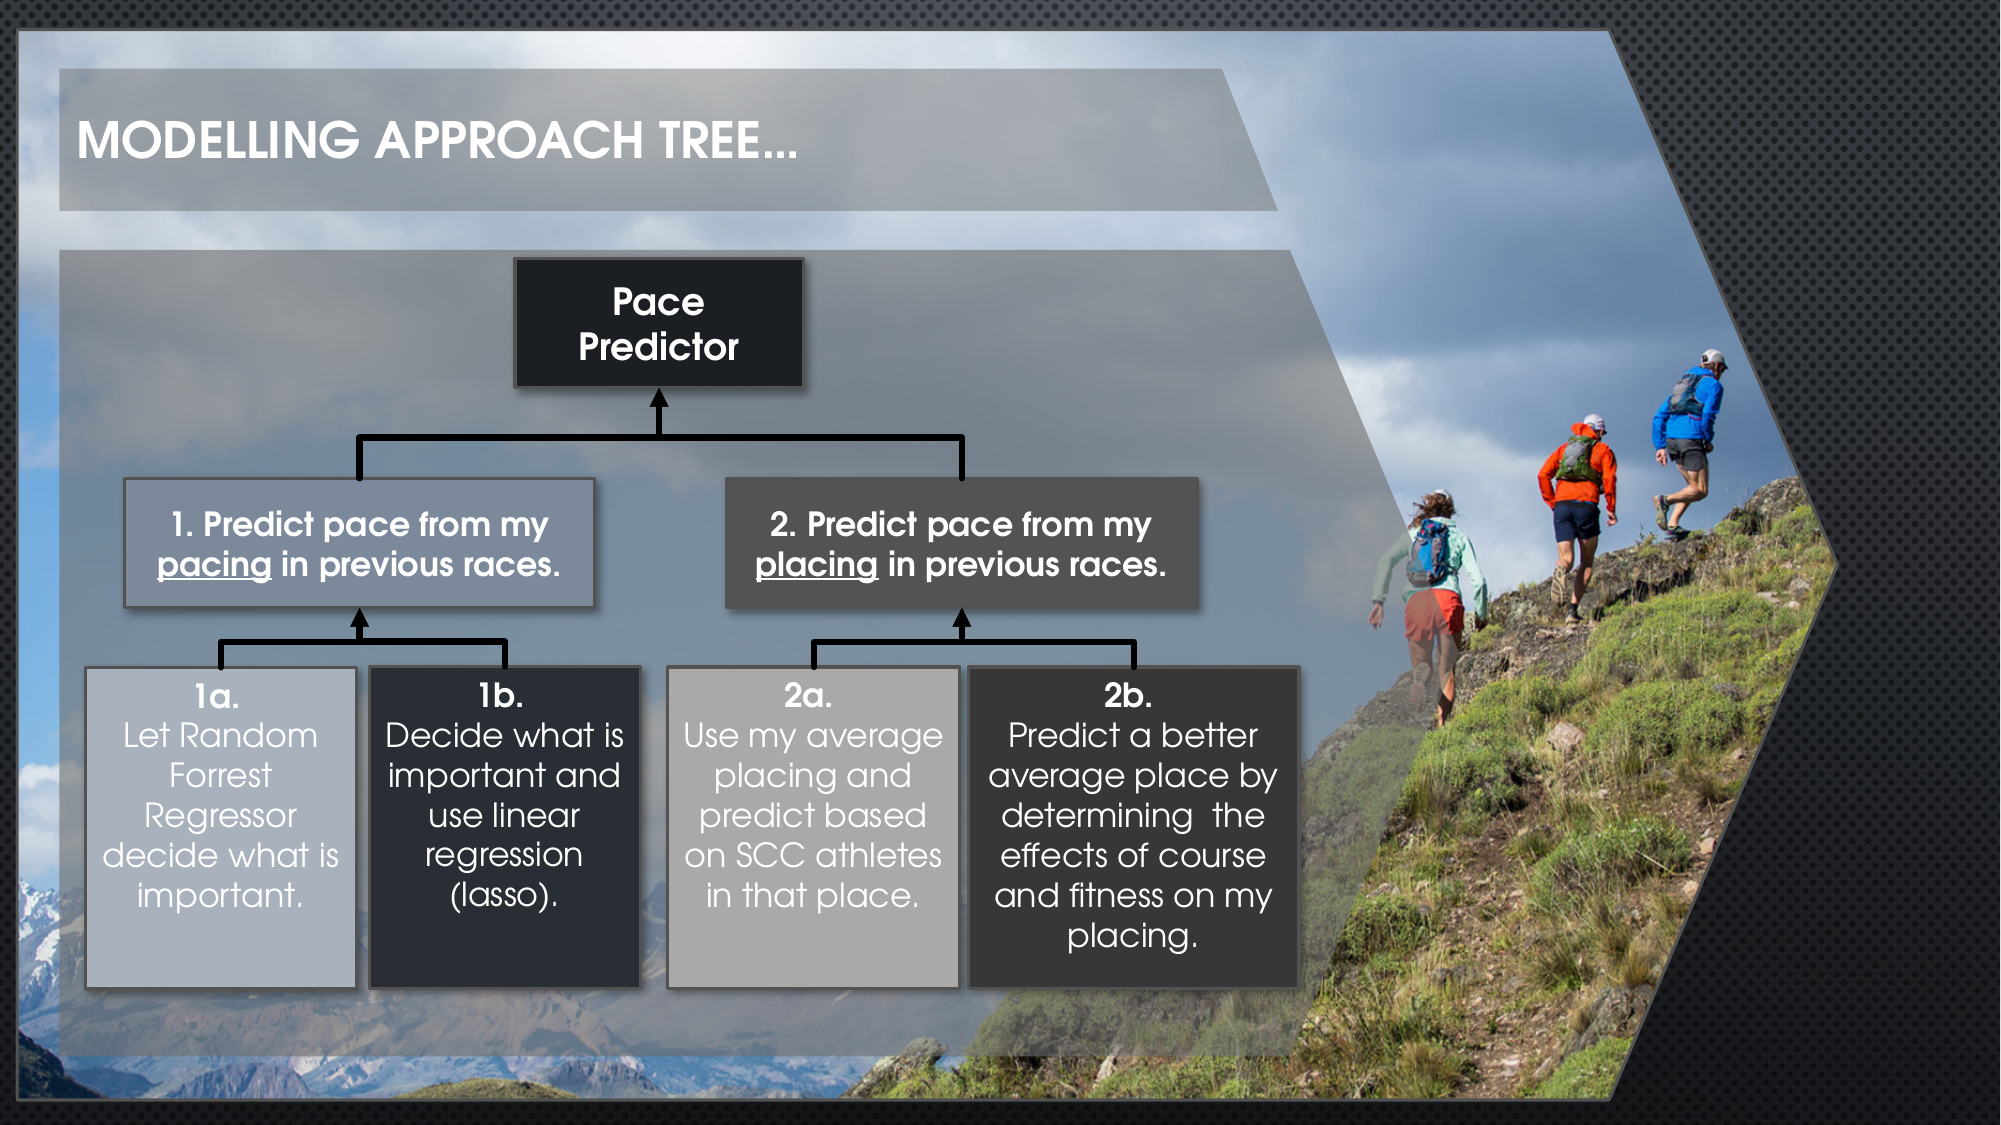

# Modelling Approach Tree…

Pace
Predictor
1. Predict pace from my pacing in previous races.
2. Predict pace from my placing in previous races.
1b.
Decide what is important and use linear regression (lasso).
2a.
Use my average placing and predict based on SCC athletes in that place.
2b.
Predict a better average place by determining  the effects of course and fitness on my placing.
1a.
Let Random Forrest Regressor decide what is important.